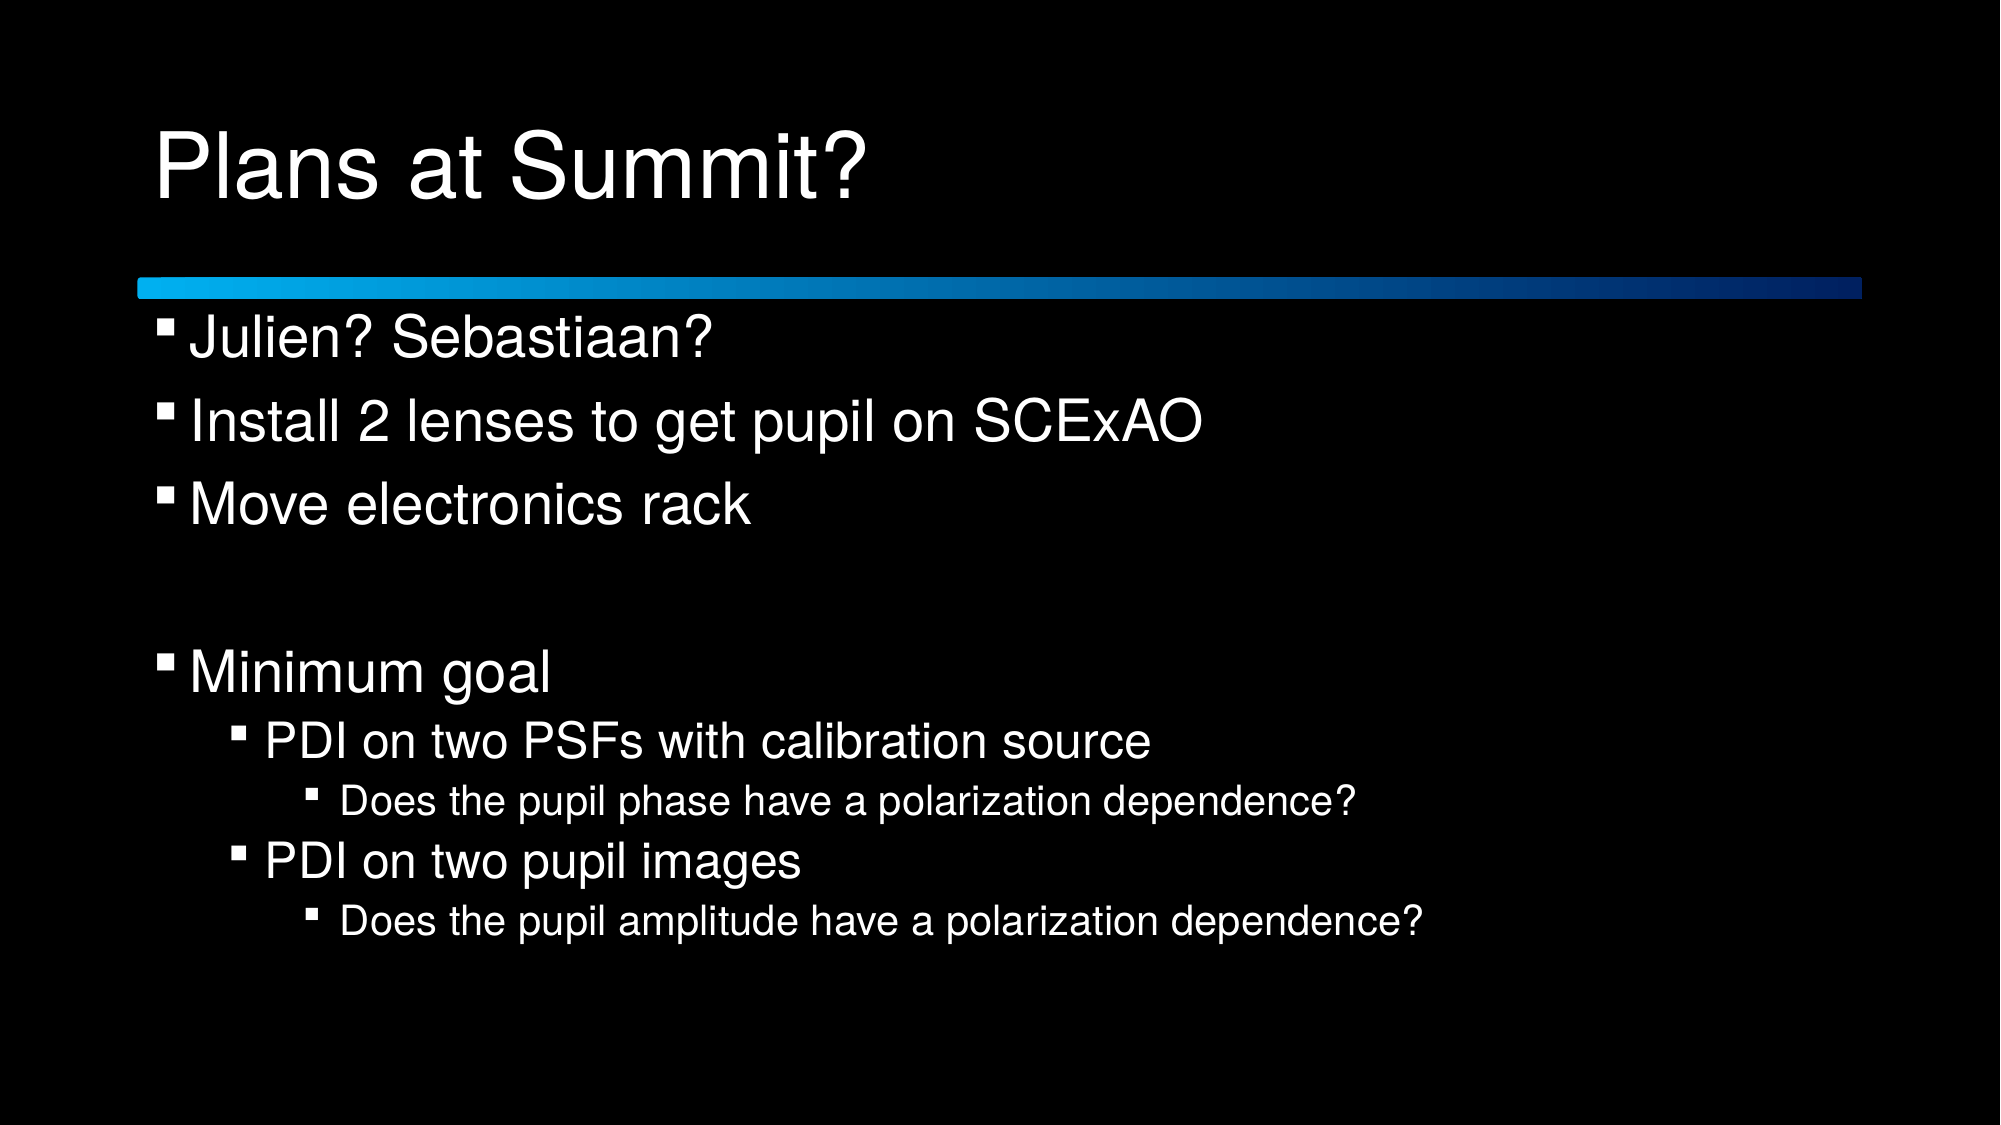

# Plans at Summit?
Julien? Sebastiaan?
Install 2 lenses to get pupil on SCExAO
Move electronics rack

Minimum goal
PDI on two PSFs with calibration source
Does the pupil phase have a polarization dependence?
PDI on two pupil images
Does the pupil amplitude have a polarization dependence?